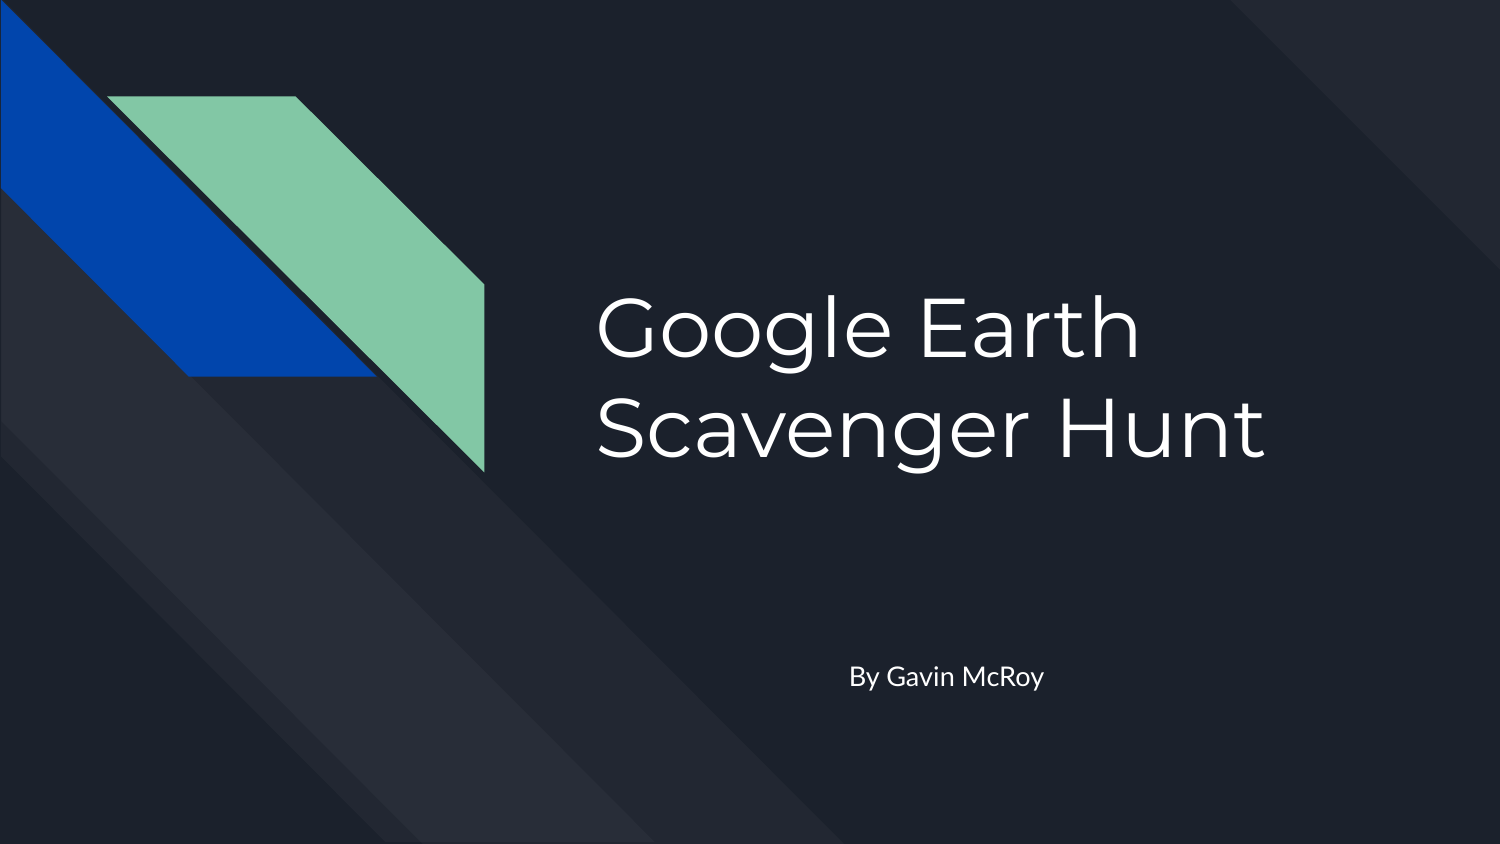

# Google Earth Scavenger Hunt
By Gavin McRoy